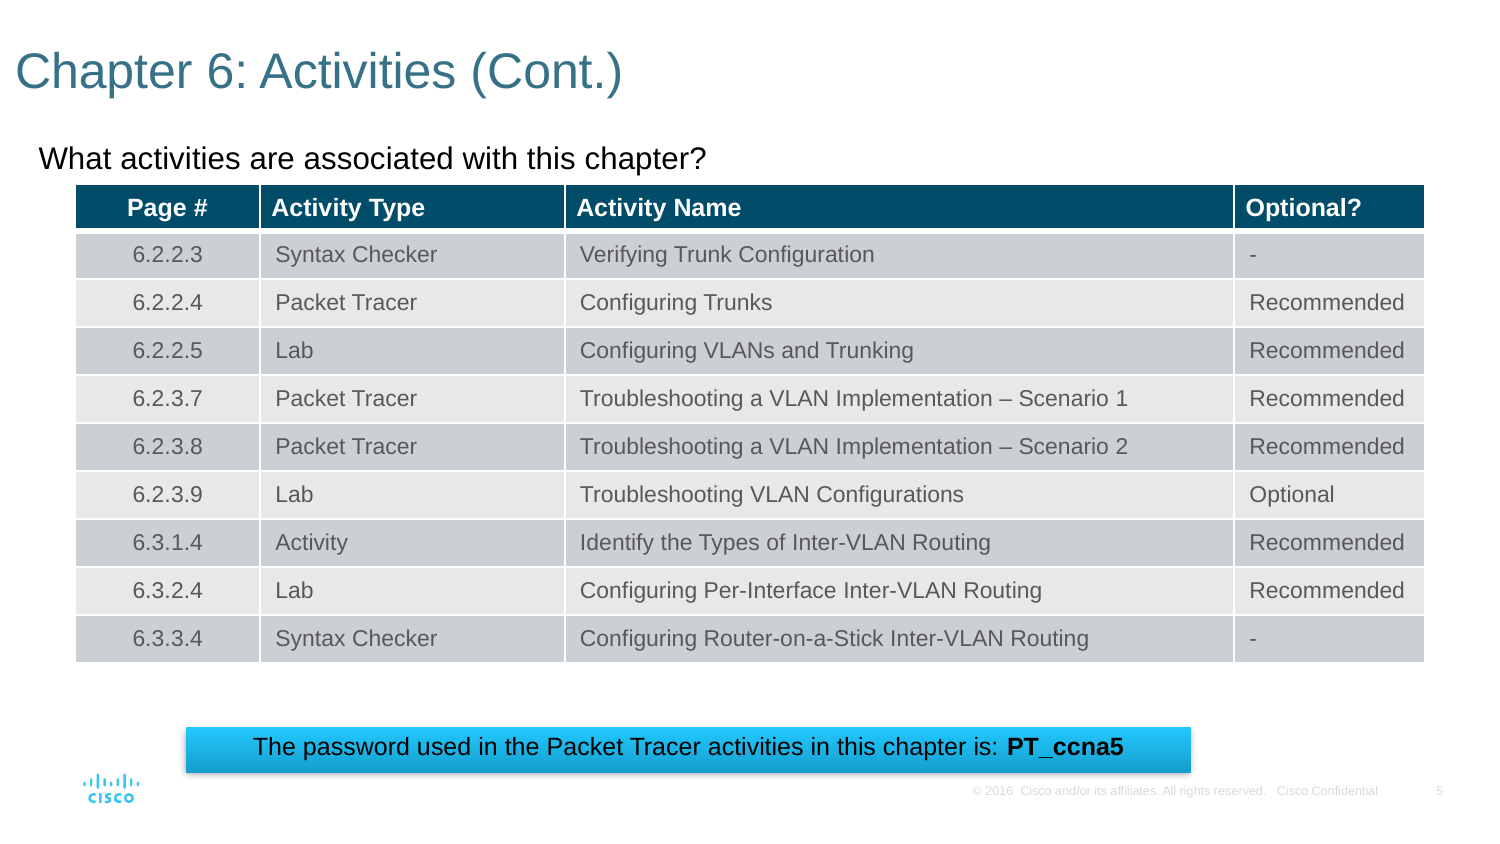

# Chapter 6: Activities (Cont.)
What activities are associated with this chapter?

| Page # | Activity Type | Activity Name | Optional? |
| --- | --- | --- | --- |
| 6.2.2.3 | Syntax Checker | Verifying Trunk Configuration | - |
| 6.2.2.4 | Packet Tracer | Configuring Trunks | Recommended |
| 6.2.2.5 | Lab | Configuring VLANs and Trunking | Recommended |
| 6.2.3.7 | Packet Tracer | Troubleshooting a VLAN Implementation – Scenario 1 | Recommended |
| 6.2.3.8 | Packet Tracer | Troubleshooting a VLAN Implementation – Scenario 2 | Recommended |
| 6.2.3.9 | Lab | Troubleshooting VLAN Configurations | Optional |
| 6.3.1.4 | Activity | Identify the Types of Inter-VLAN Routing | Recommended |
| 6.3.2.4 | Lab | Configuring Per-Interface Inter-VLAN Routing | Recommended |
| 6.3.3.4 | Syntax Checker | Configuring Router-on-a-Stick Inter-VLAN Routing | - |
The password used in the Packet Tracer activities in this chapter is: PT_ccna5